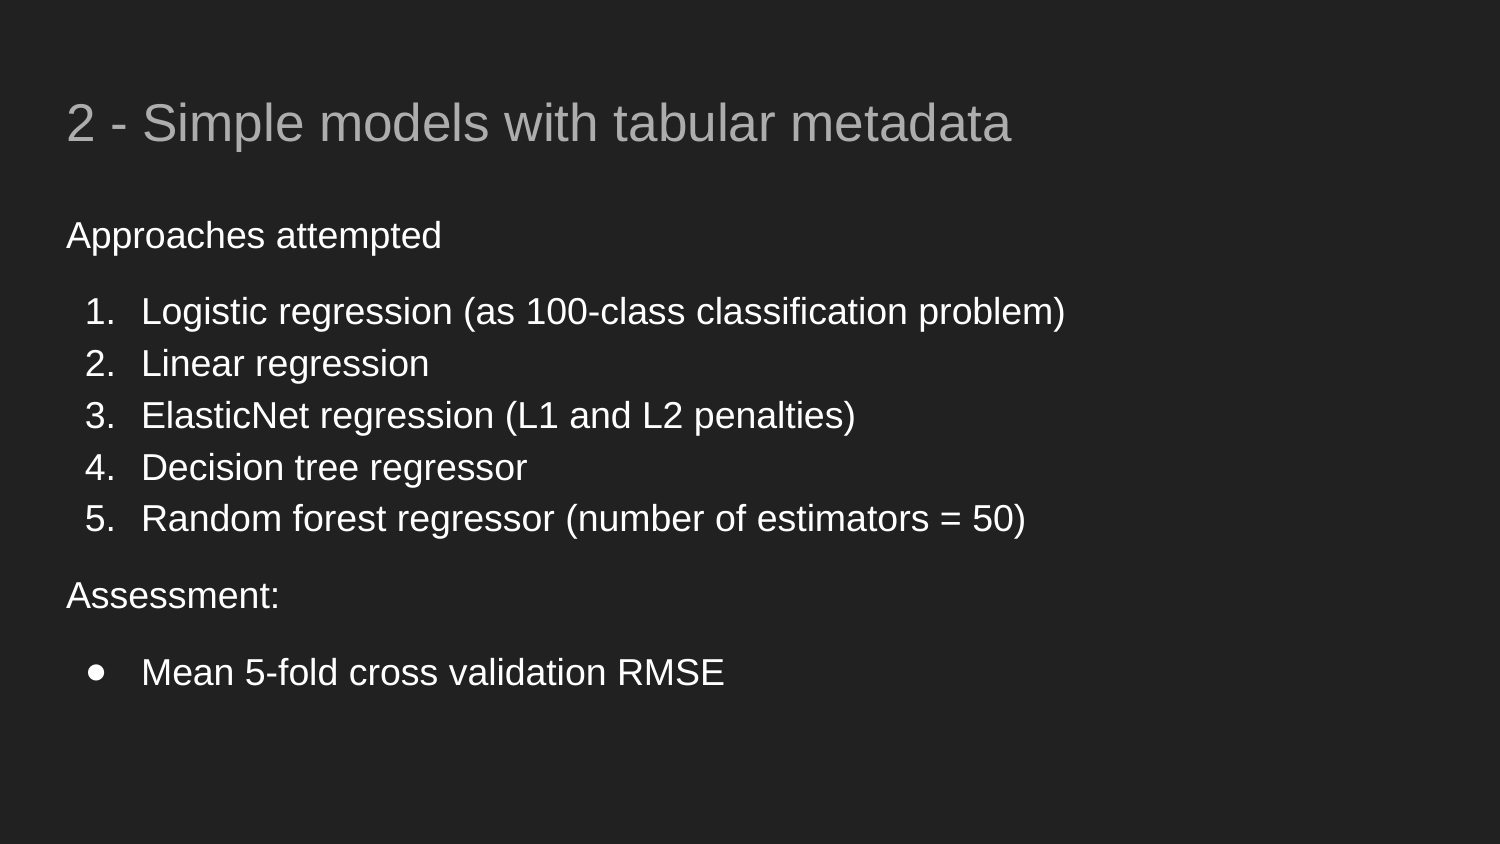

# 2 - Simple models with tabular metadata
Approaches attempted
Logistic regression (as 100-class classification problem)
Linear regression
ElasticNet regression (L1 and L2 penalties)
Decision tree regressor
Random forest regressor (number of estimators = 50)
Assessment:
Mean 5-fold cross validation RMSE